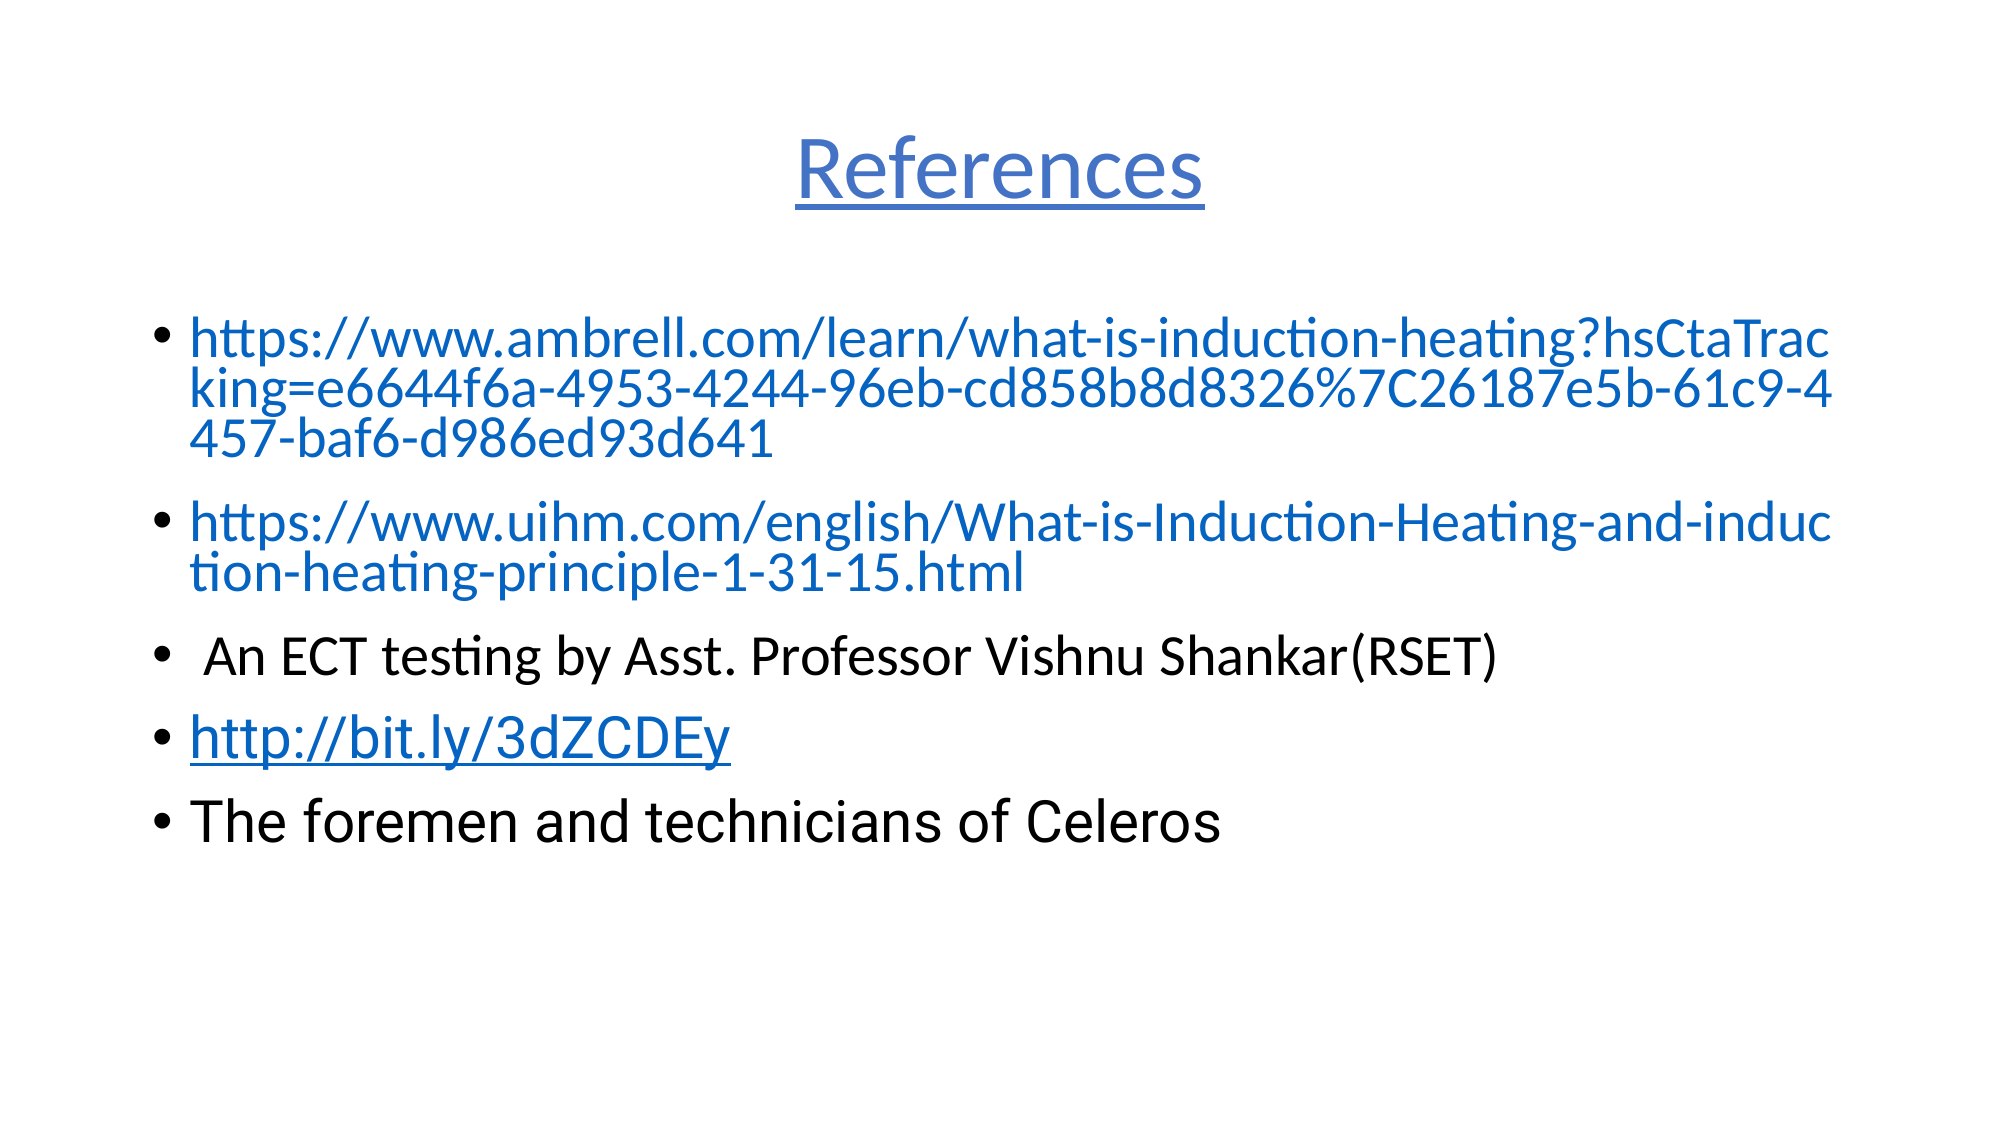

# References
https://www.ambrell.com/learn/what-is-induction-heating?hsCtaTracking=e6644f6a-4953-4244-96eb-cd858b8d8326%7C26187e5b-61c9-4457-baf6-d986ed93d641
https://www.uihm.com/english/What-is-Induction-Heating-and-induction-heating-principle-1-31-15.html
 An ECT testing by Asst. Professor Vishnu Shankar(RSET)
http://bit.ly/3dZCDEy
The foremen and technicians of Celeros